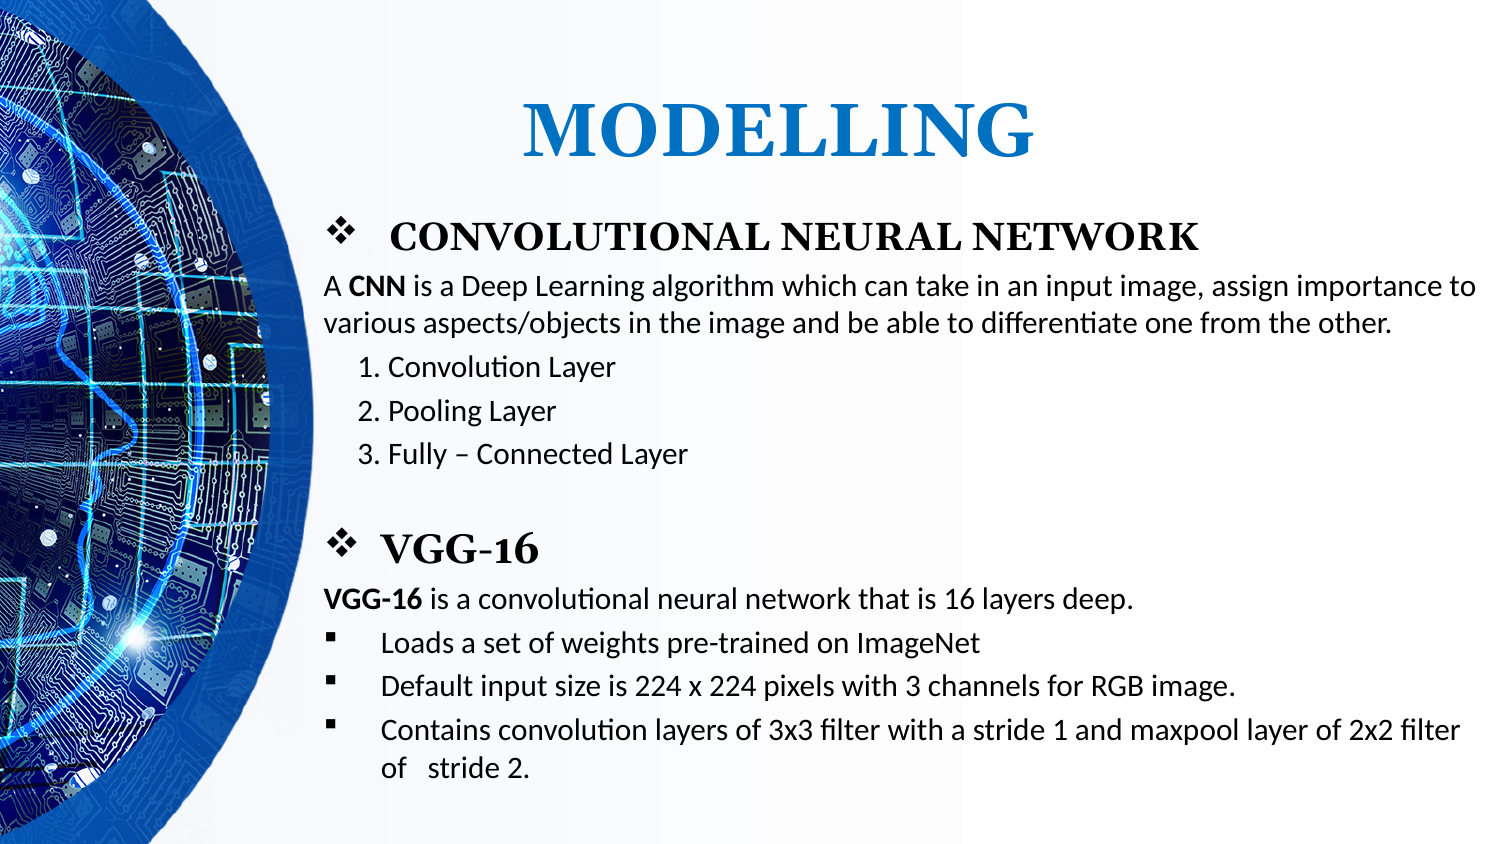

# MODELLING
 CONVOLUTIONAL NEURAL NETWORK
A CNN is a Deep Learning algorithm which can take in an input image, assign importance to various aspects/objects in the image and be able to differentiate one from the other.
	1. Convolution Layer
	2. Pooling Layer
	3. Fully – Connected Layer

VGG-16
VGG-16 is a convolutional neural network that is 16 layers deep.
Loads a set of weights pre-trained on ImageNet
Default input size is 224 x 224 pixels with 3 channels for RGB image.
Contains convolution layers of 3x3 filter with a stride 1 and maxpool layer of 2x2 filter of   stride 2.